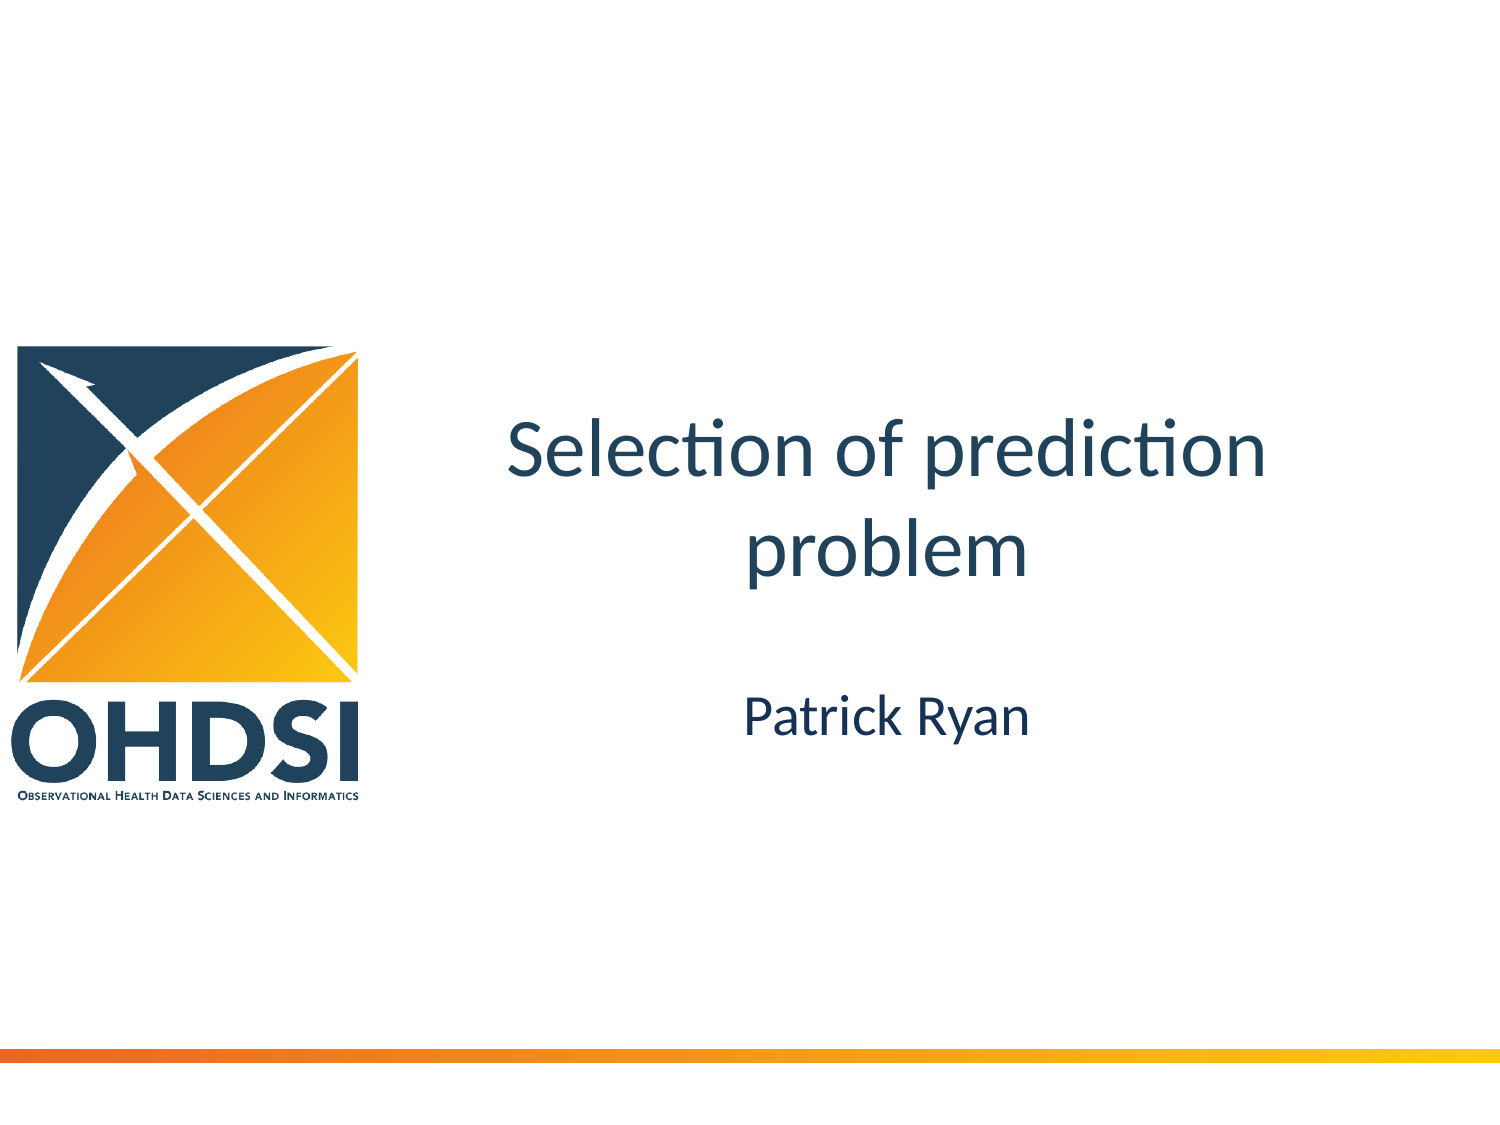

# Selection of prediction problem
Patrick Ryan